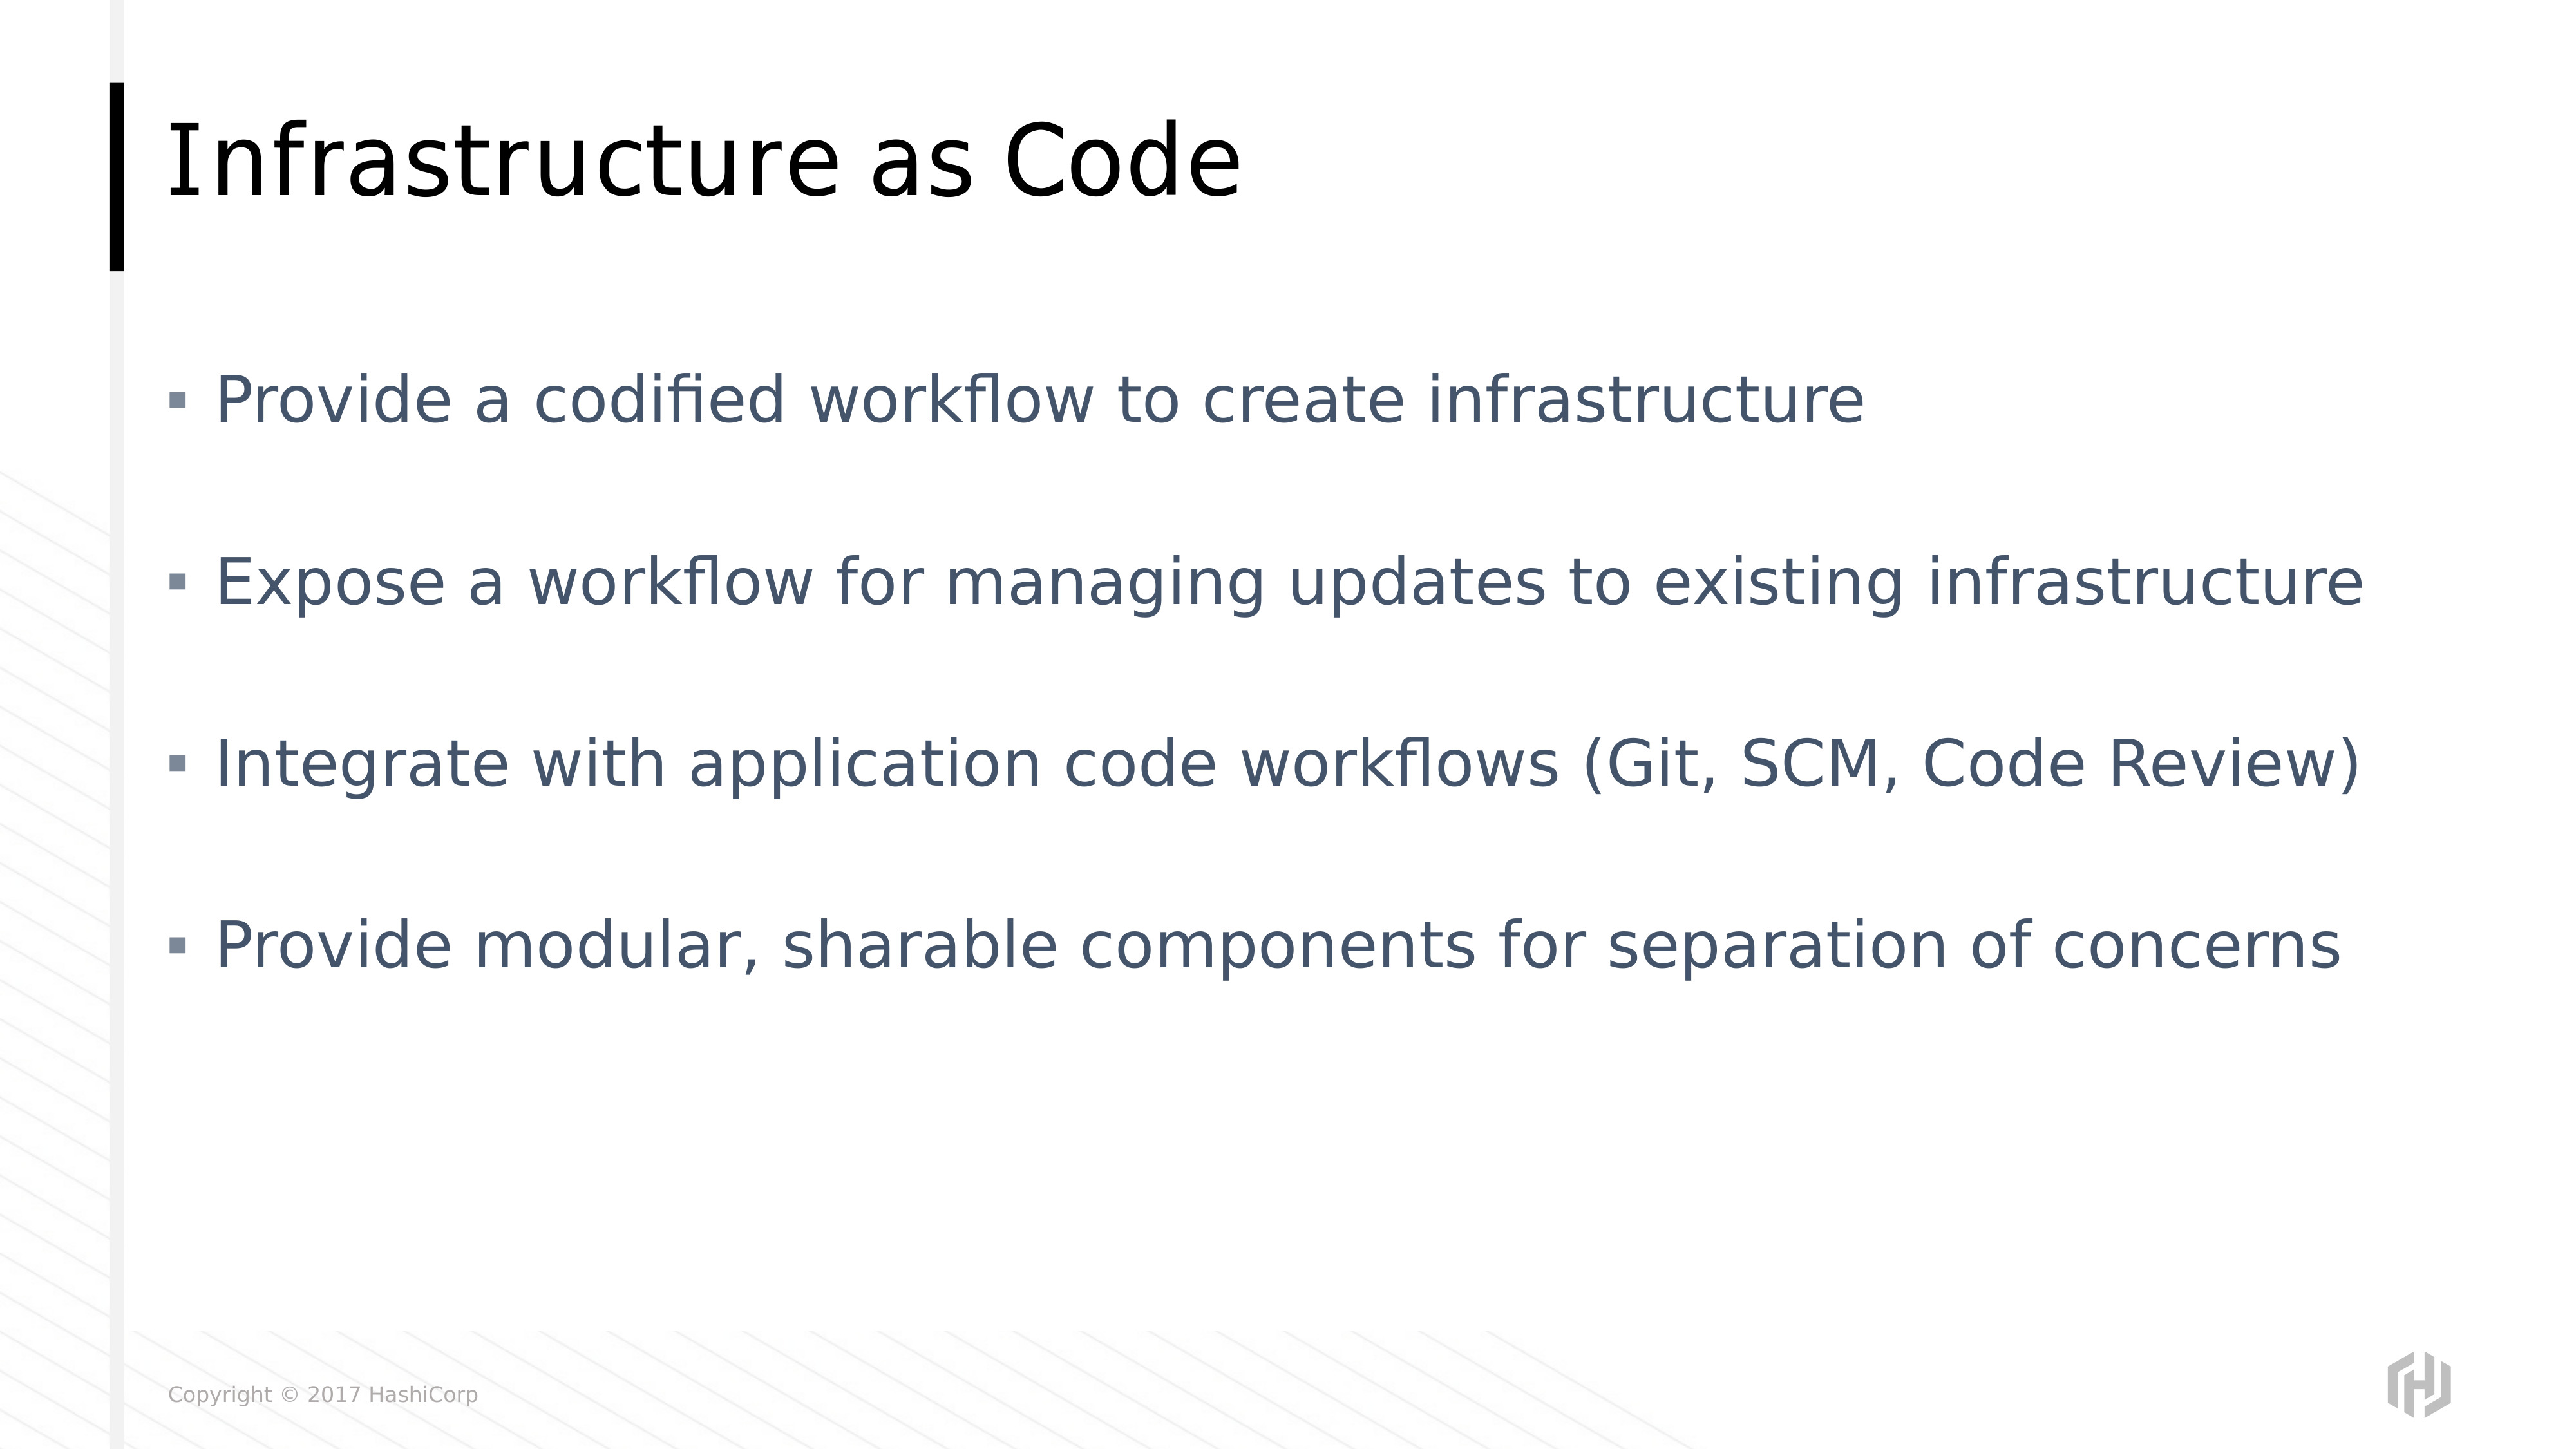

# Infrastructure as Code
Provide a codified workflow to create infrastructure

Expose a workflow for managing updates to existing infrastructure

Integrate with application code workflows (Git, SCM, Code Review)

Provide modular, sharable components for separation of concerns